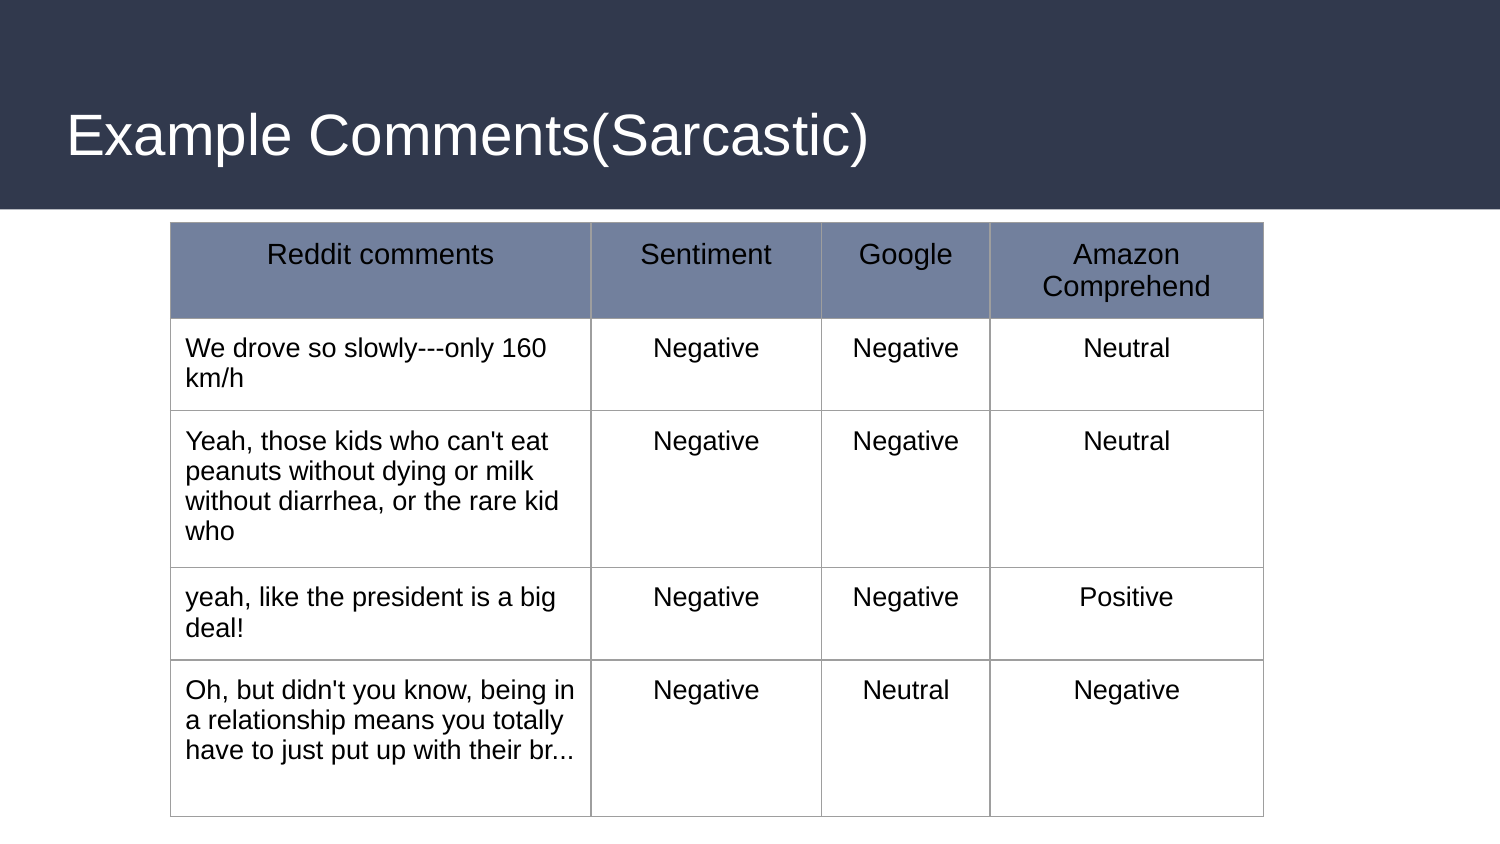

# Example Comments(Sarcastic)
| Reddit comments | Sentiment | Google | Amazon Comprehend |
| --- | --- | --- | --- |
| We drove so slowly---only 160 km/h | Negative | Negative | Neutral |
| Yeah, those kids who can't eat peanuts without dying or milk without diarrhea, or the rare kid who | Negative | Negative | Neutral |
| yeah, like the president is a big deal! | Negative | Negative | Positive |
| Oh, but didn't you know, being in a relationship means you totally have to just put up with their br... | Negative | Neutral | Negative |